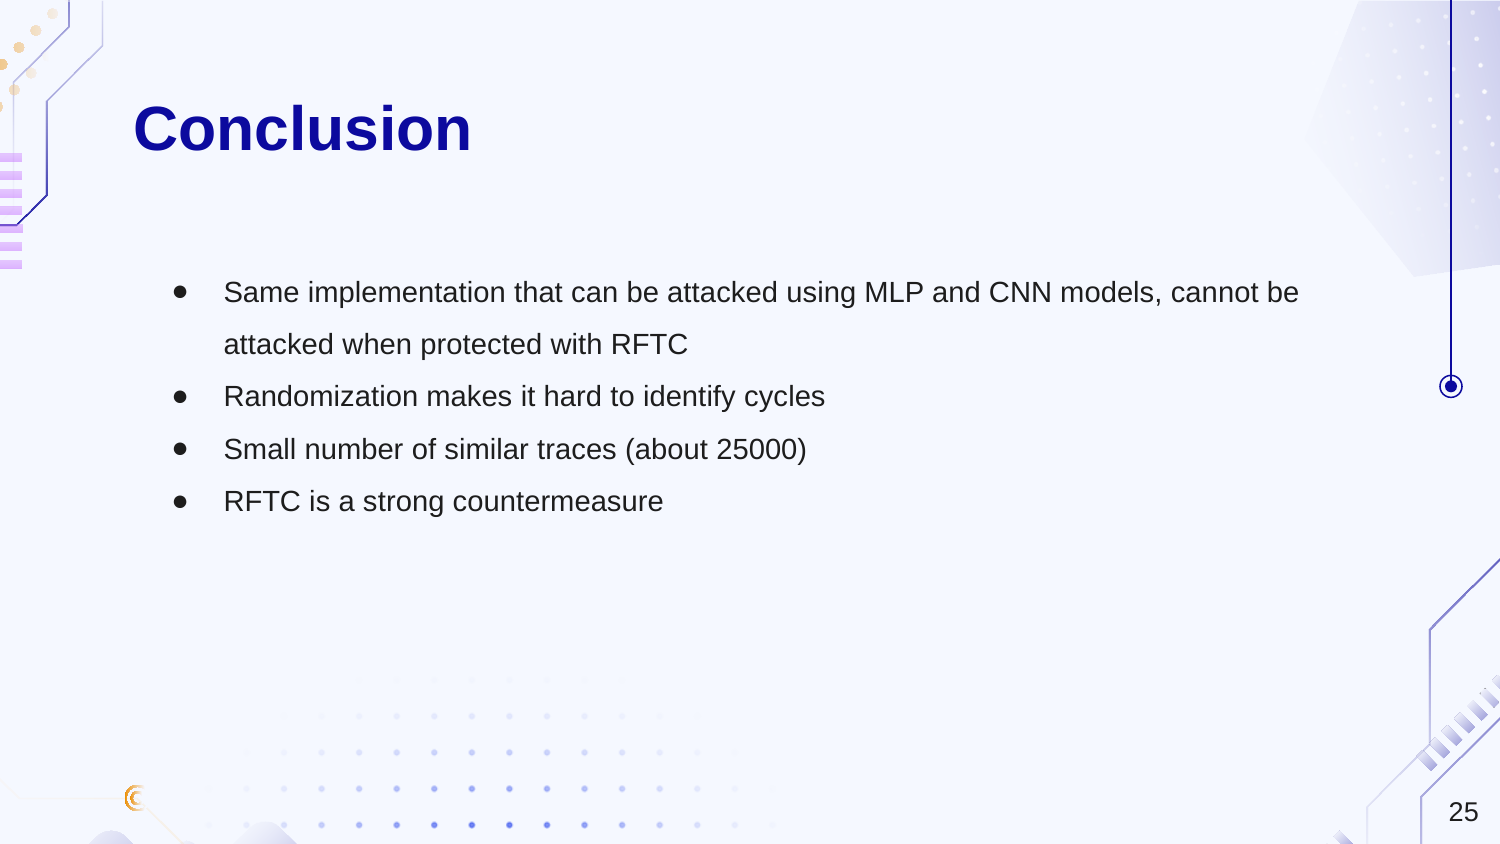

# Conclusion
Same implementation that can be attacked using MLP and CNN models, cannot be attacked when protected with RFTC
Randomization makes it hard to identify cycles
Small number of similar traces (about 25000)
RFTC is a strong countermeasure
25